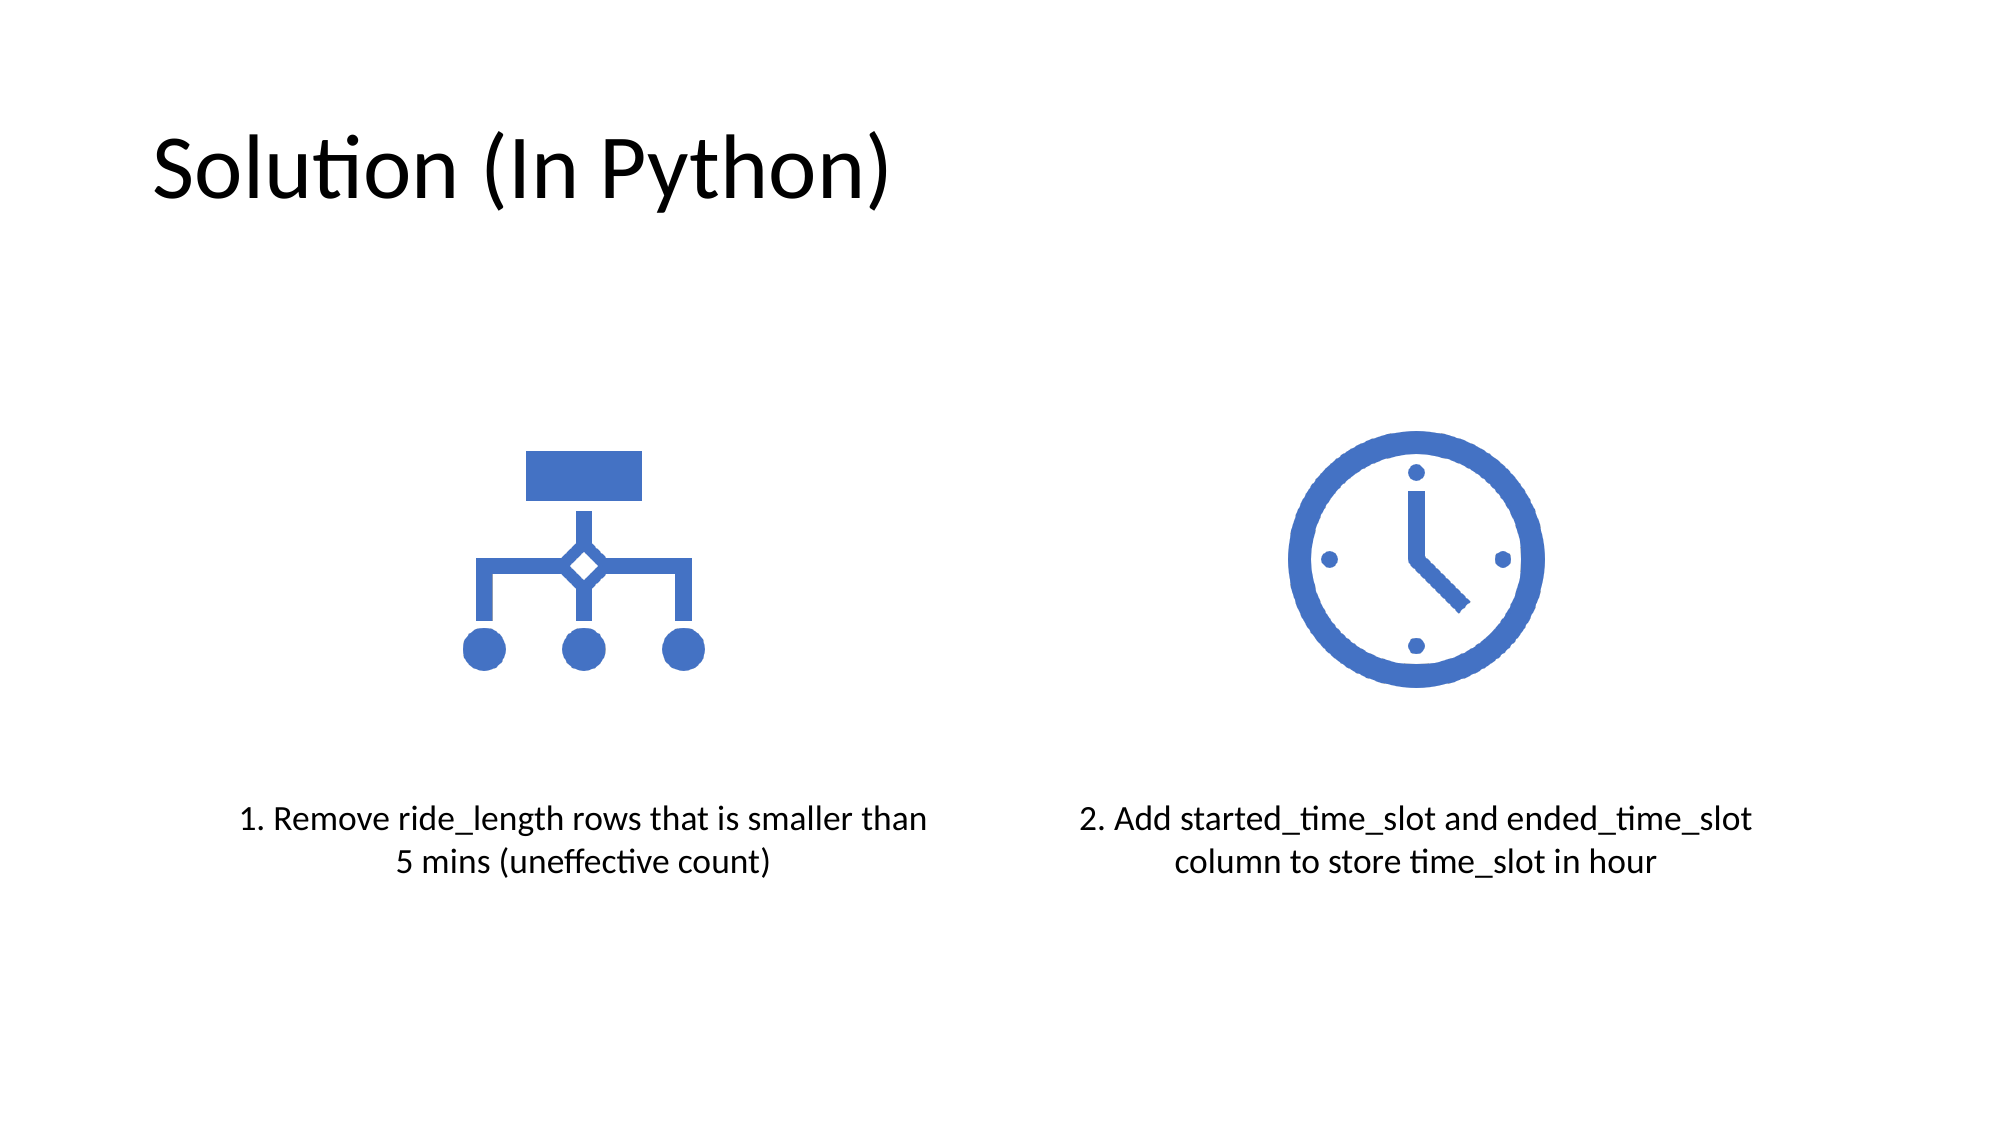

# Solution (In Python)
1. Remove ride_length rows that is smaller than 5 mins (uneffective count)
2. Add started_time_slot and ended_time_slot column to store time_slot in hour